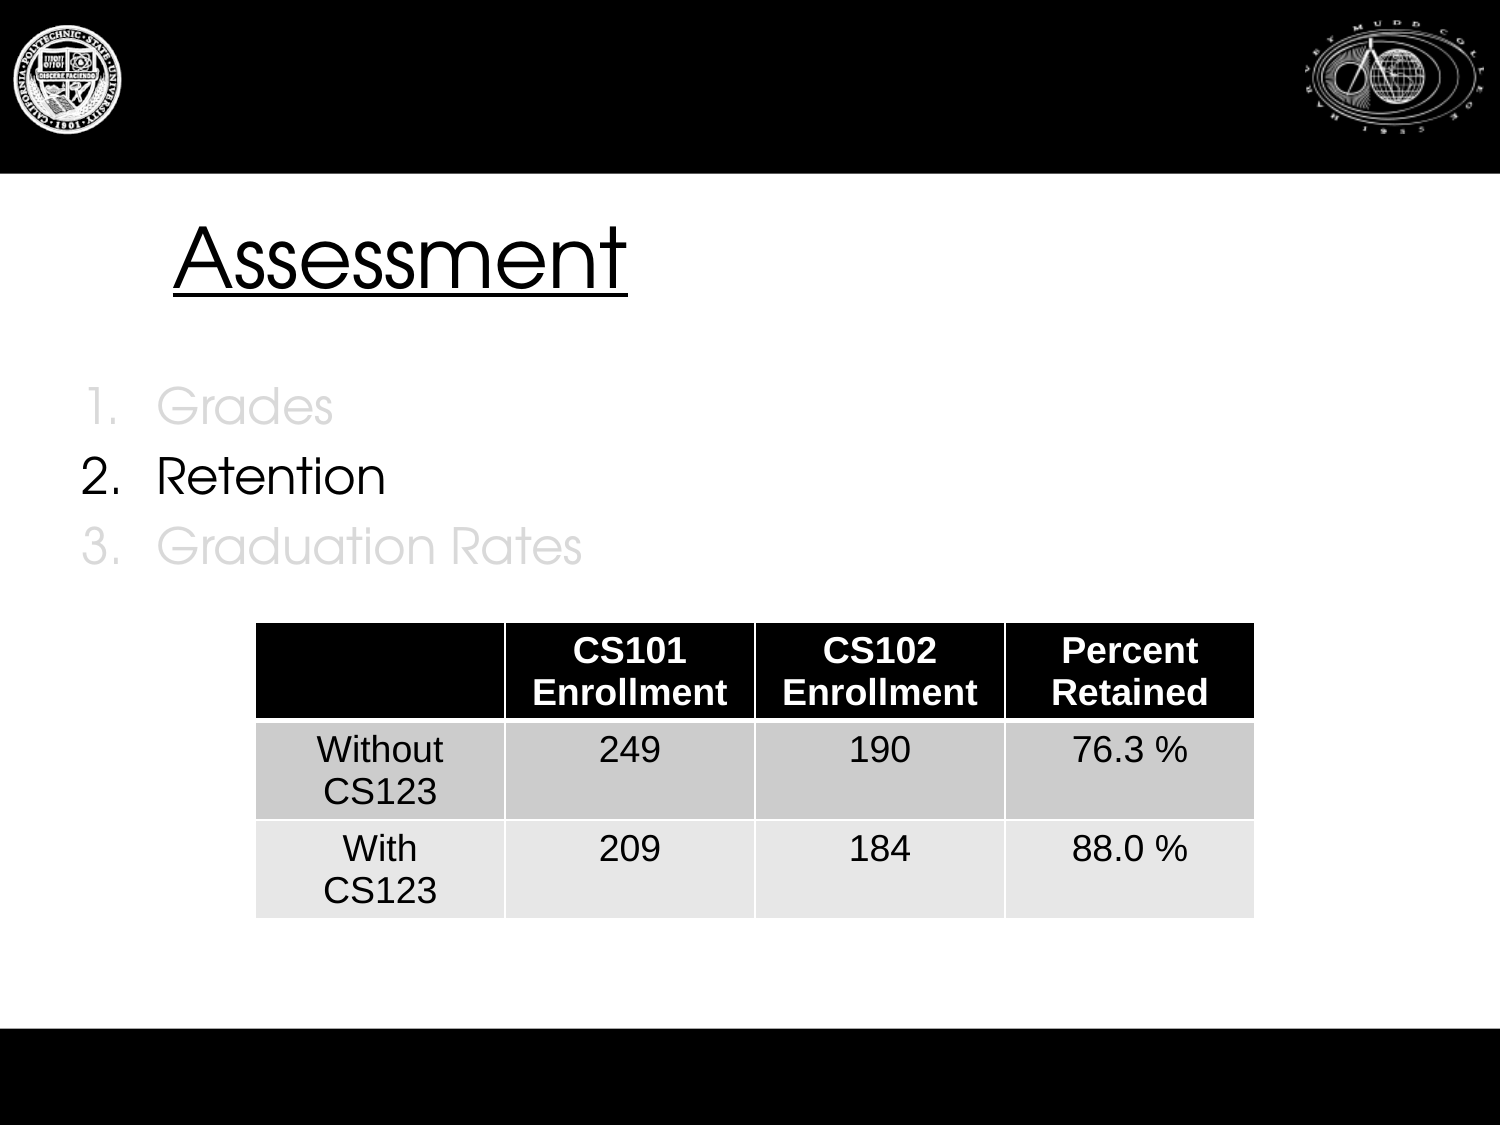

# Assessment
Grades
Retention
Graduation Rates

|  | CS101 Enrollment | CS102 Enrollment | Percent Retained |
| --- | --- | --- | --- |
| Without CS123 | 249 | 190 | 76.3 % |
| With CS123 | 209 | 184 | 88.0 % |